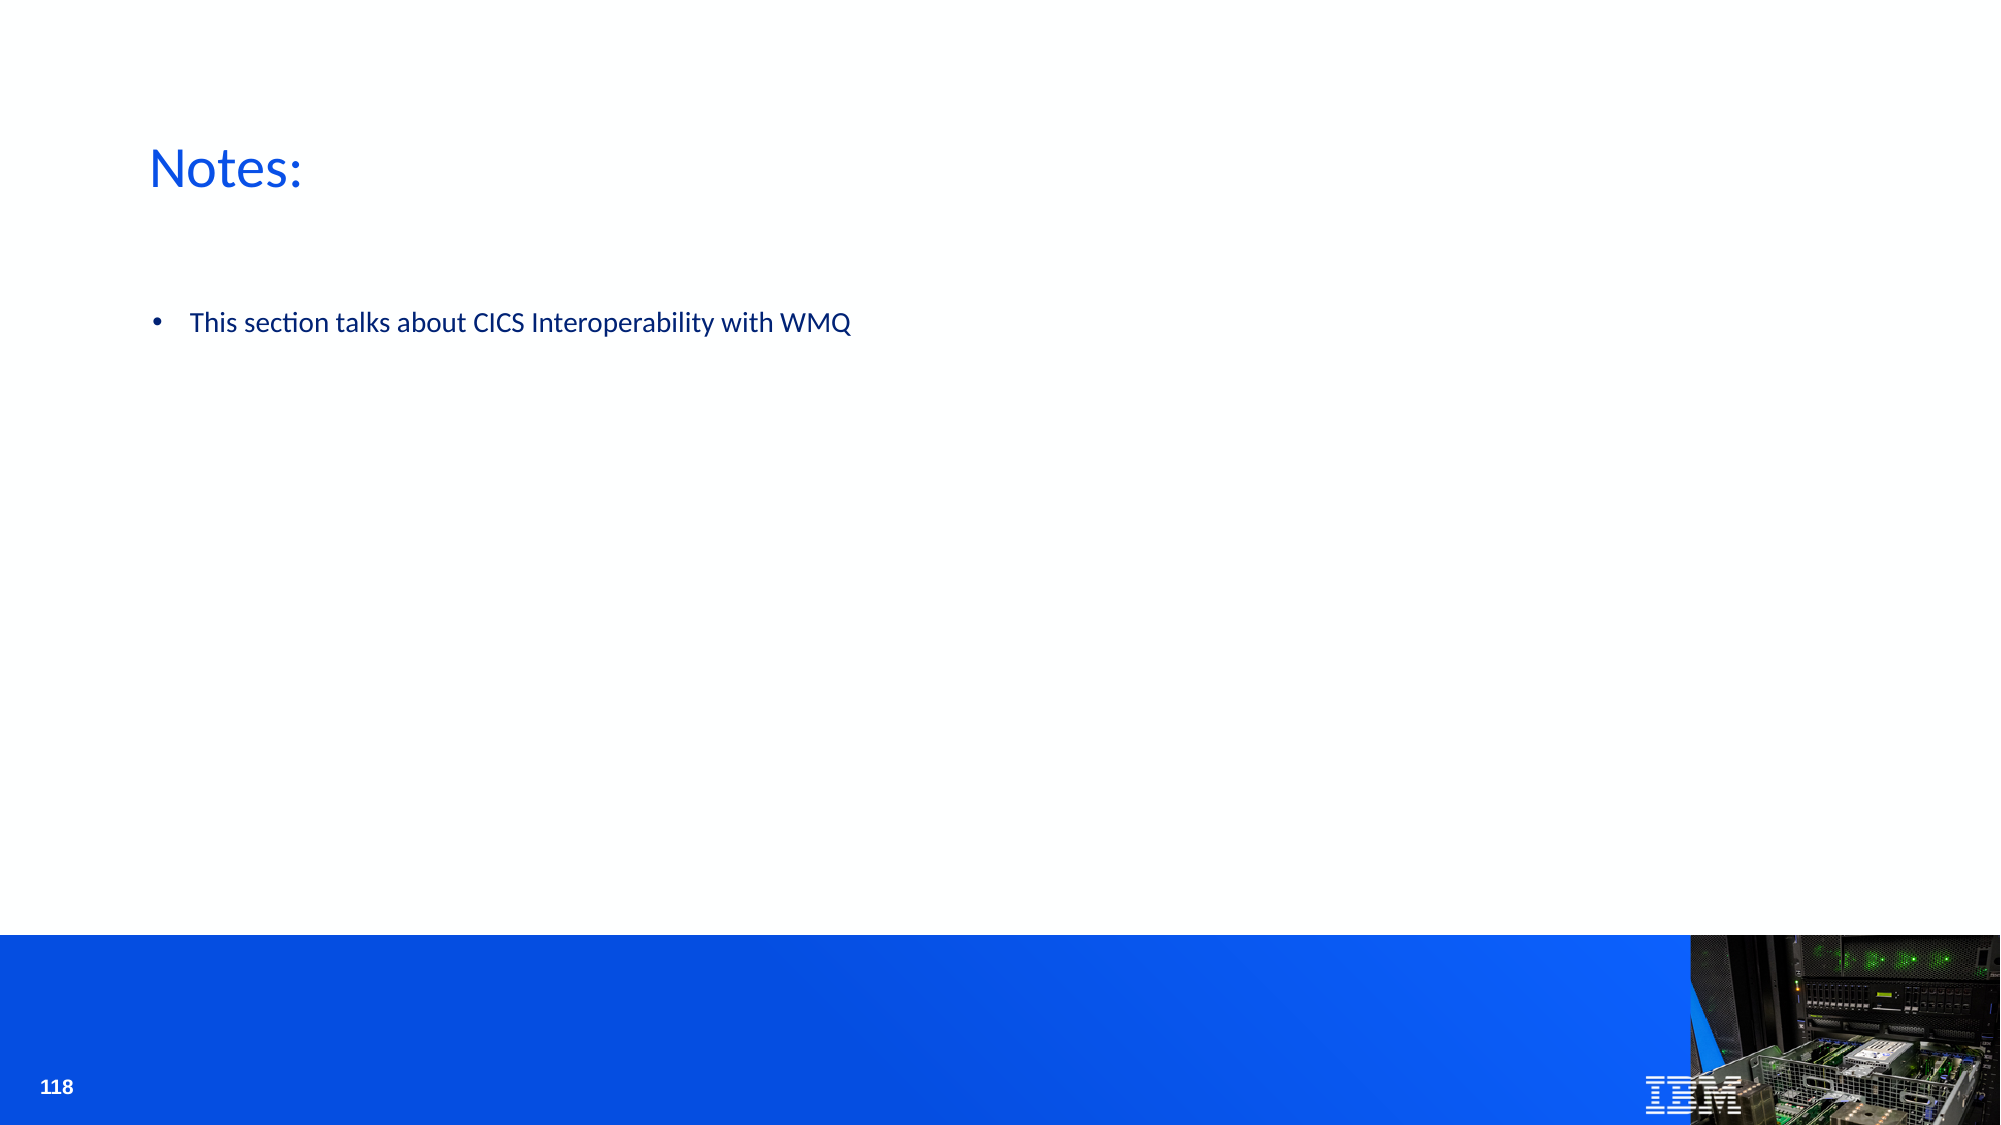

# Notes:
This section talks about CICS Interoperability with WMQ
118